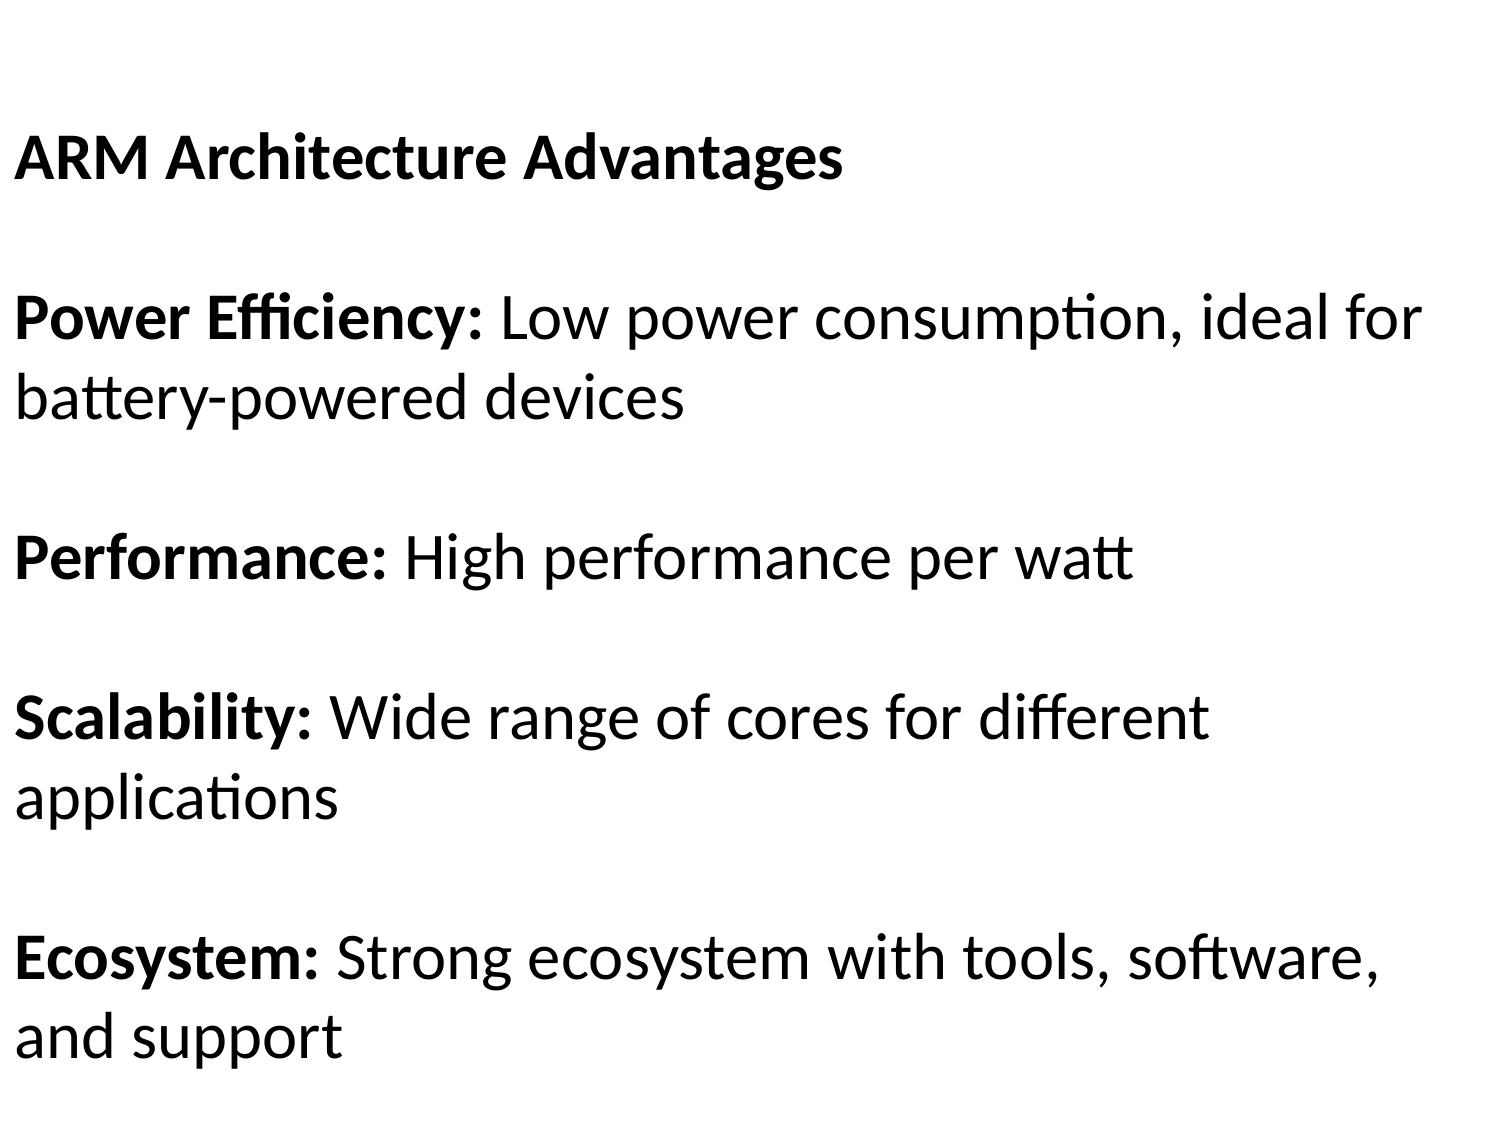

ARM Architecture Advantages

Power Efficiency: Low power consumption, ideal for battery-powered devices

Performance: High performance per watt

Scalability: Wide range of cores for different applications

Ecosystem: Strong ecosystem with tools, software, and support